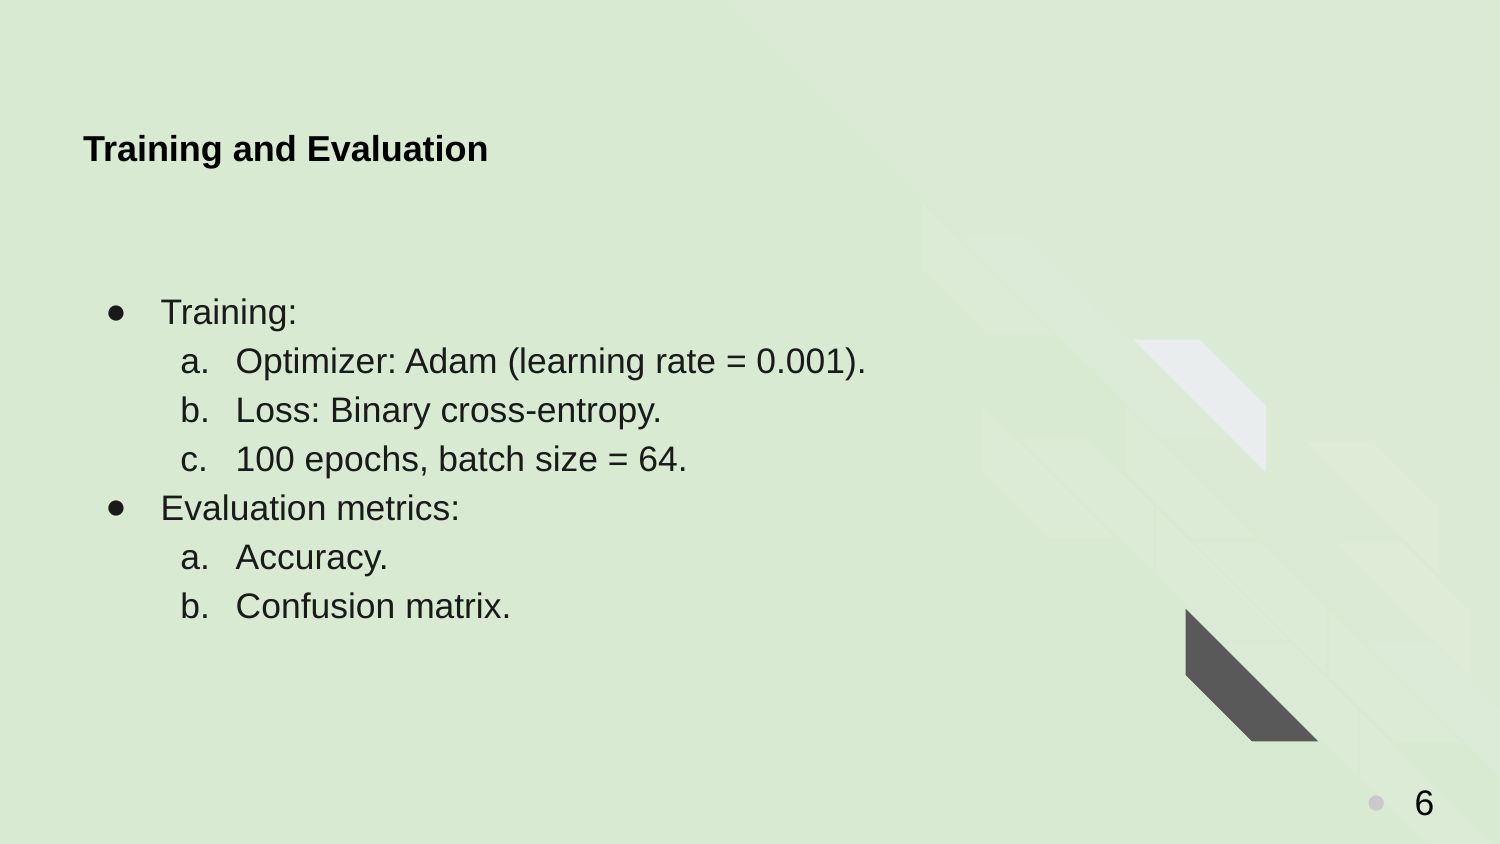

# Training and Evaluation

Training:
Optimizer: Adam (learning rate = 0.001).
Loss: Binary cross-entropy.
100 epochs, batch size = 64.
Evaluation metrics:
Accuracy.
Confusion matrix.

6